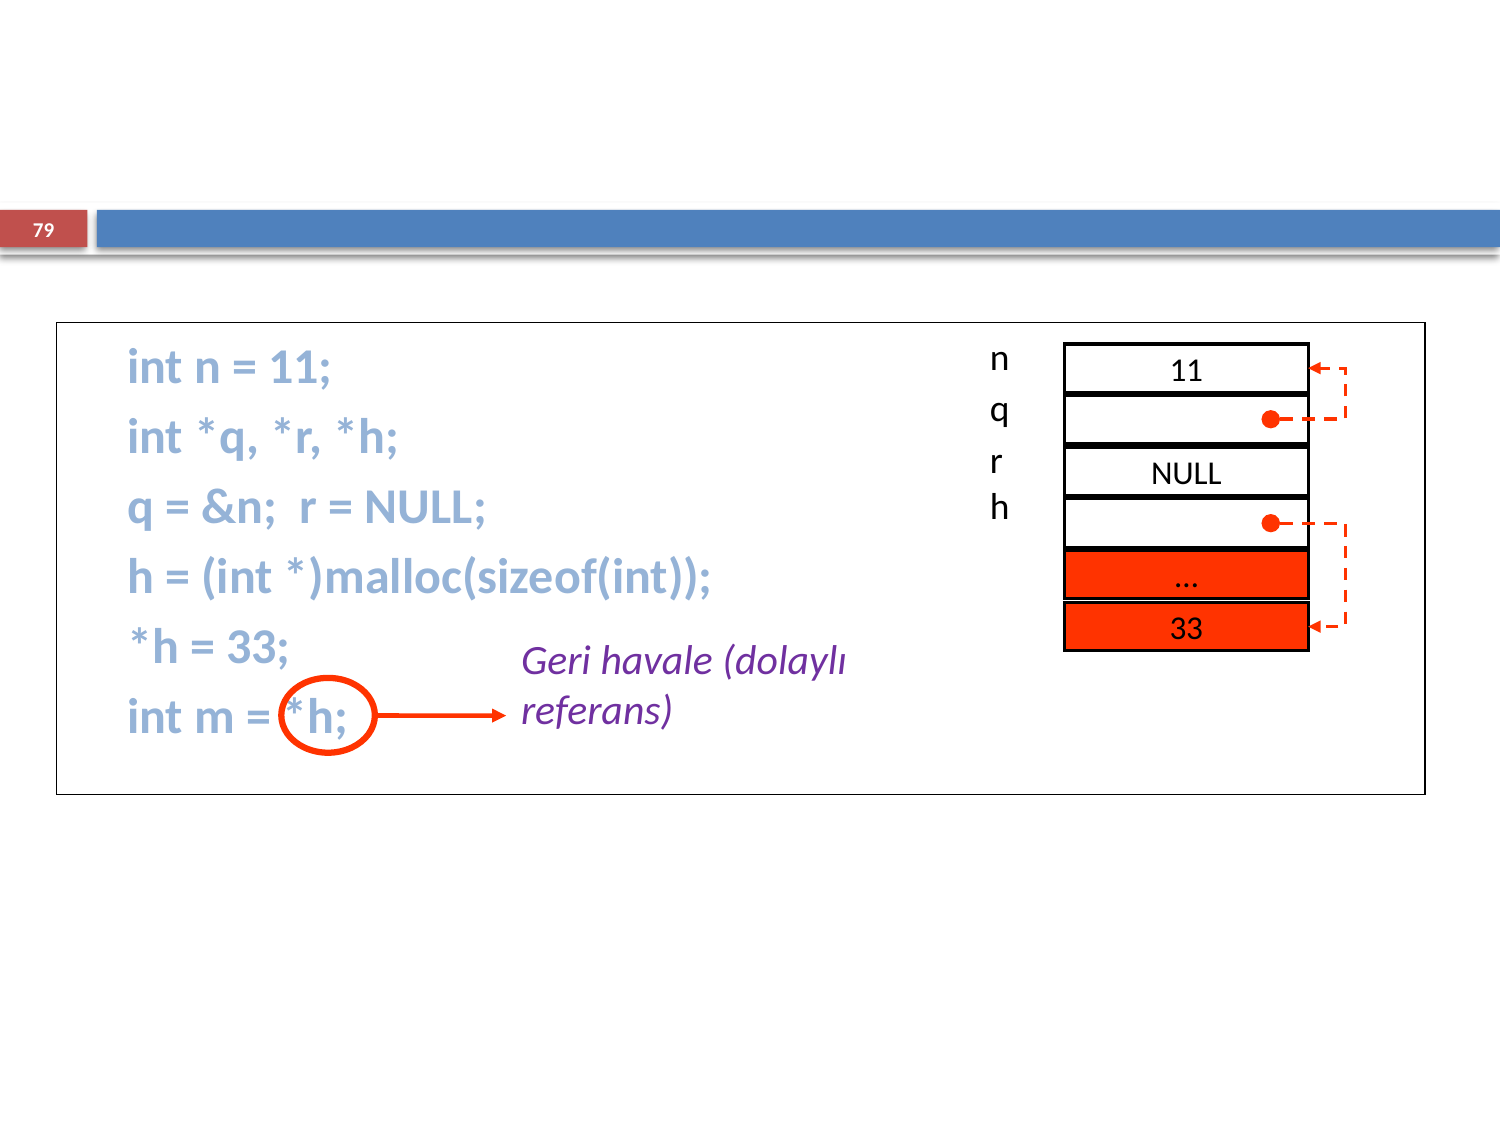

79

int n = 11;
int *q, *r, *h;
q = &n;  r = NULL;
h = (int *)malloc(sizeof(int));
*h = 33;
int m = *h;
n
11

q

r
NULL
h

…
33

Geri havale (dolaylı referans)